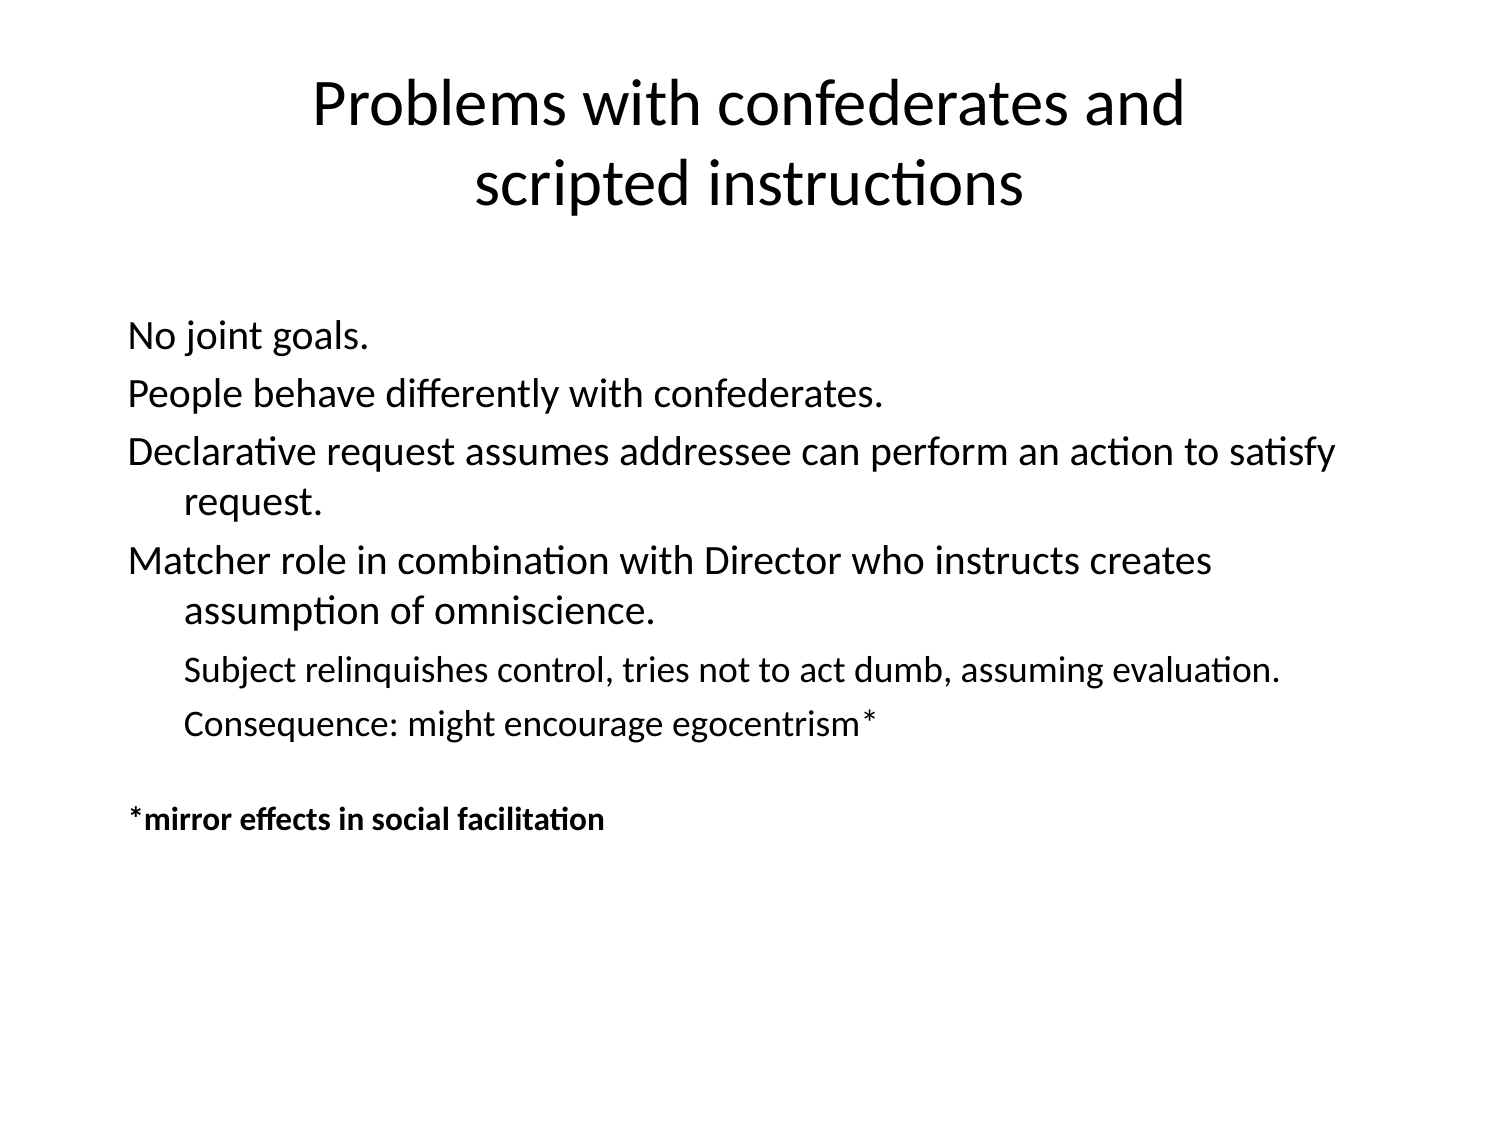

# Problems with confederates and scripted instructions
No joint goals.
People behave differently with confederates.
Declarative request assumes addressee can perform an action to satisfy request.
Matcher role in combination with Director who instructs creates assumption of omniscience.
	Subject relinquishes control, tries not to act dumb, assuming evaluation.
	Consequence: might encourage egocentrism*

*mirror effects in social facilitation